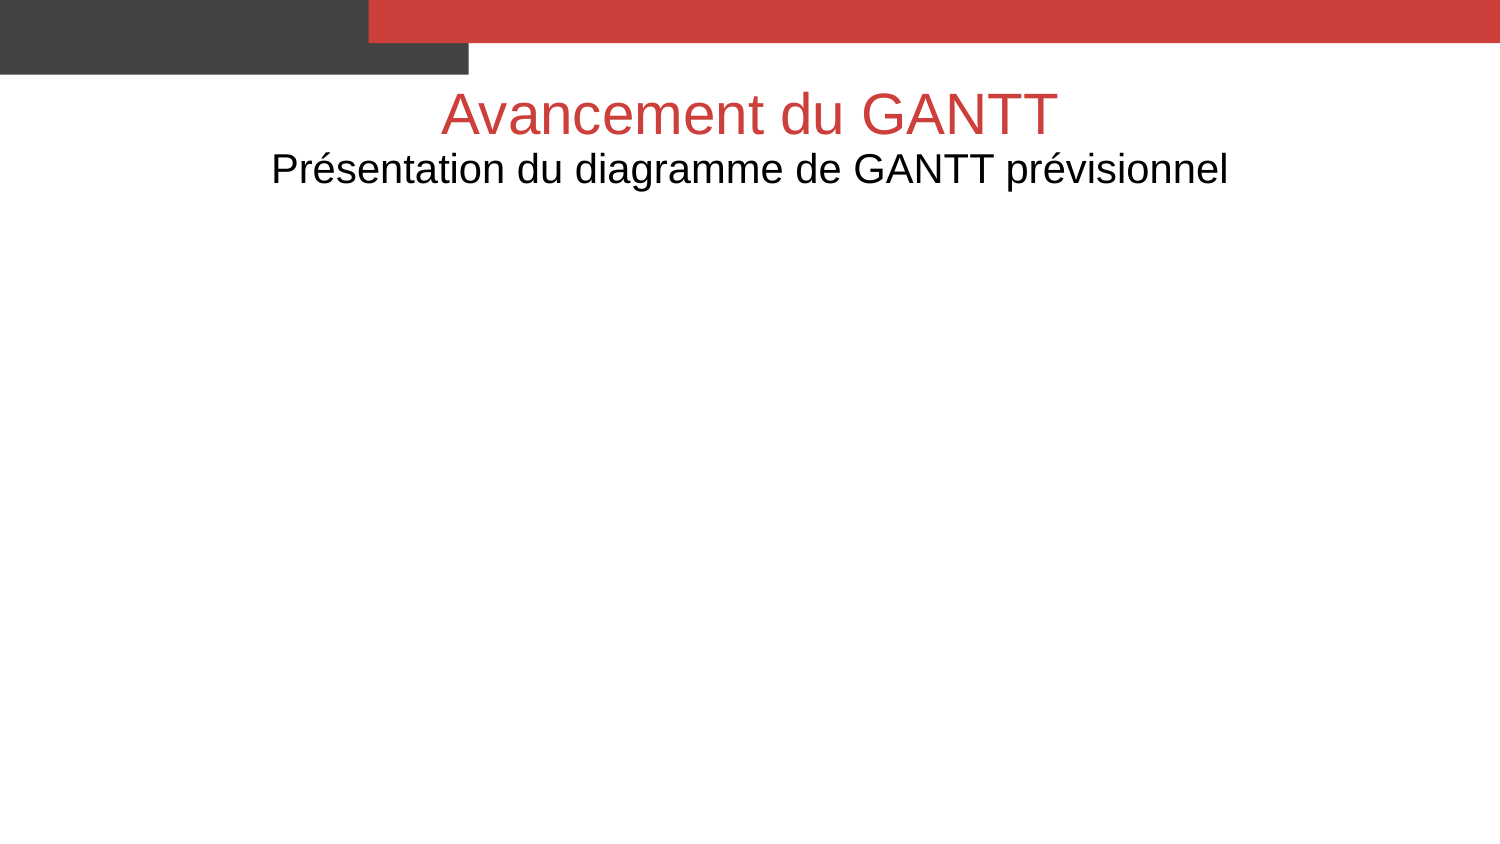

# Avancement du GANTT
Présentation du diagramme de GANTT prévisionnel